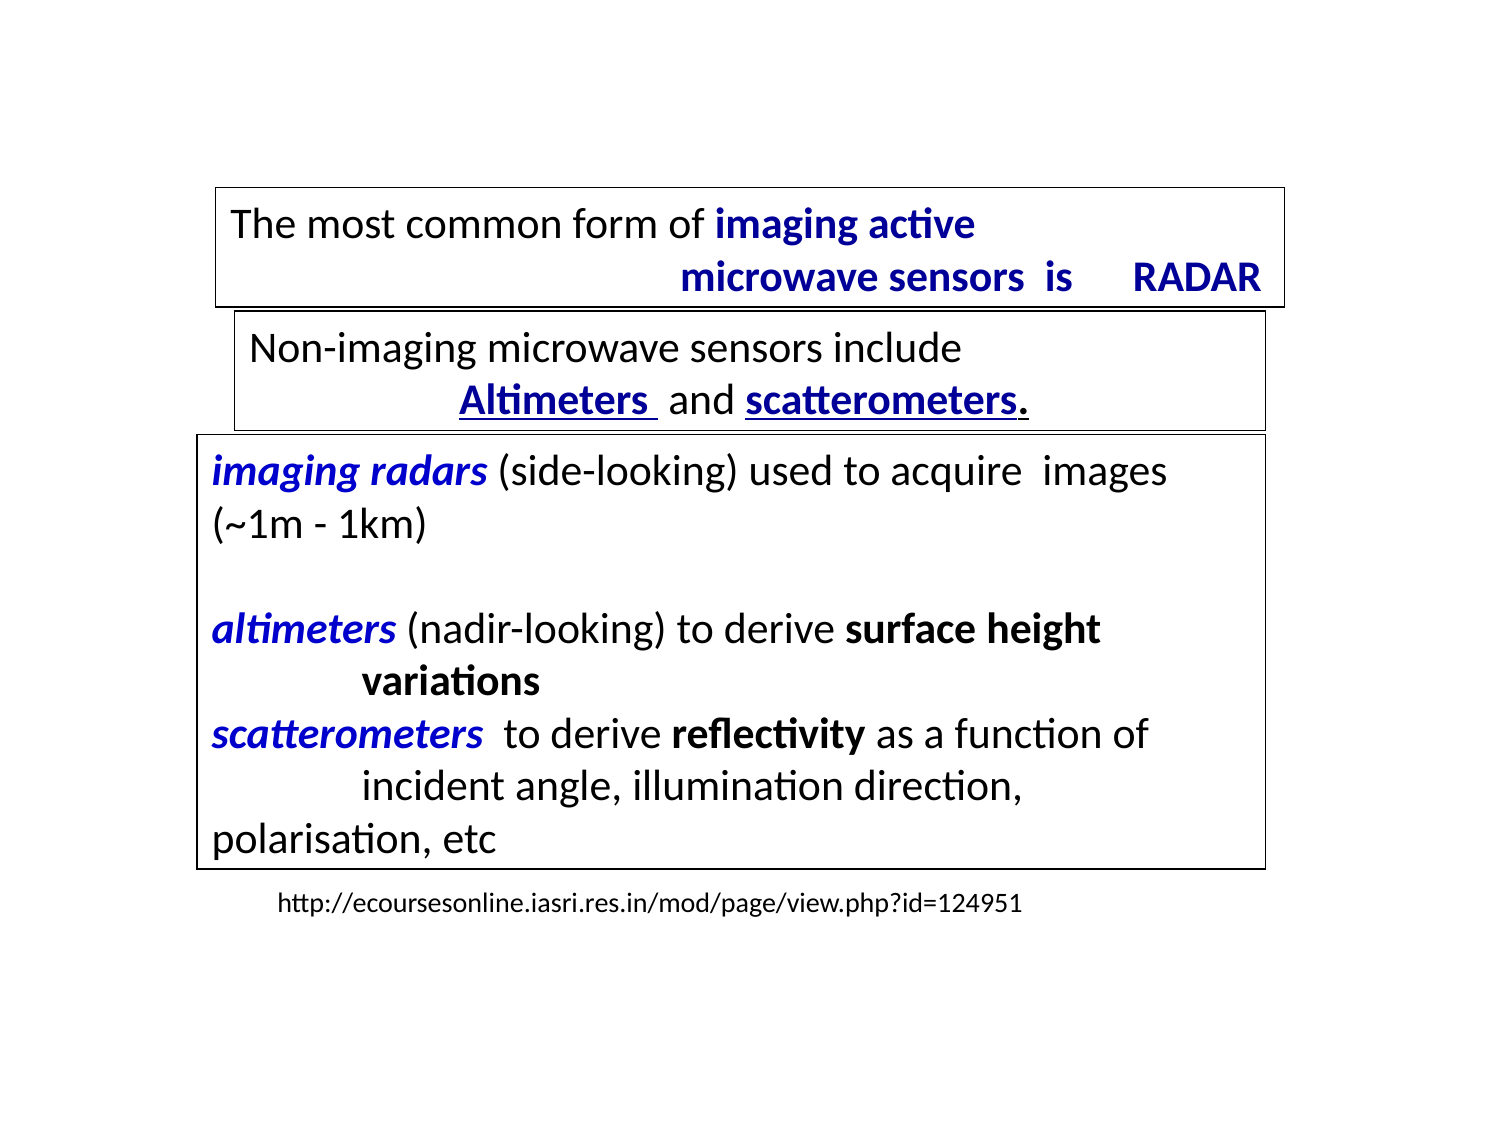

The most common form of imaging active 	 	  	               microwave sensors  is      RADAR
Non-imaging microwave sensors include
	      Altimeters  and scatterometers.
imaging radars (side-looking) used to acquire  images (~1m - 1km)

altimeters (nadir-looking) to derive surface height 	variations
scatterometers  to derive reflectivity as a function of 	incident angle, illumination direction, 	polarisation, etc
http://ecoursesonline.iasri.res.in/mod/page/view.php?id=124951